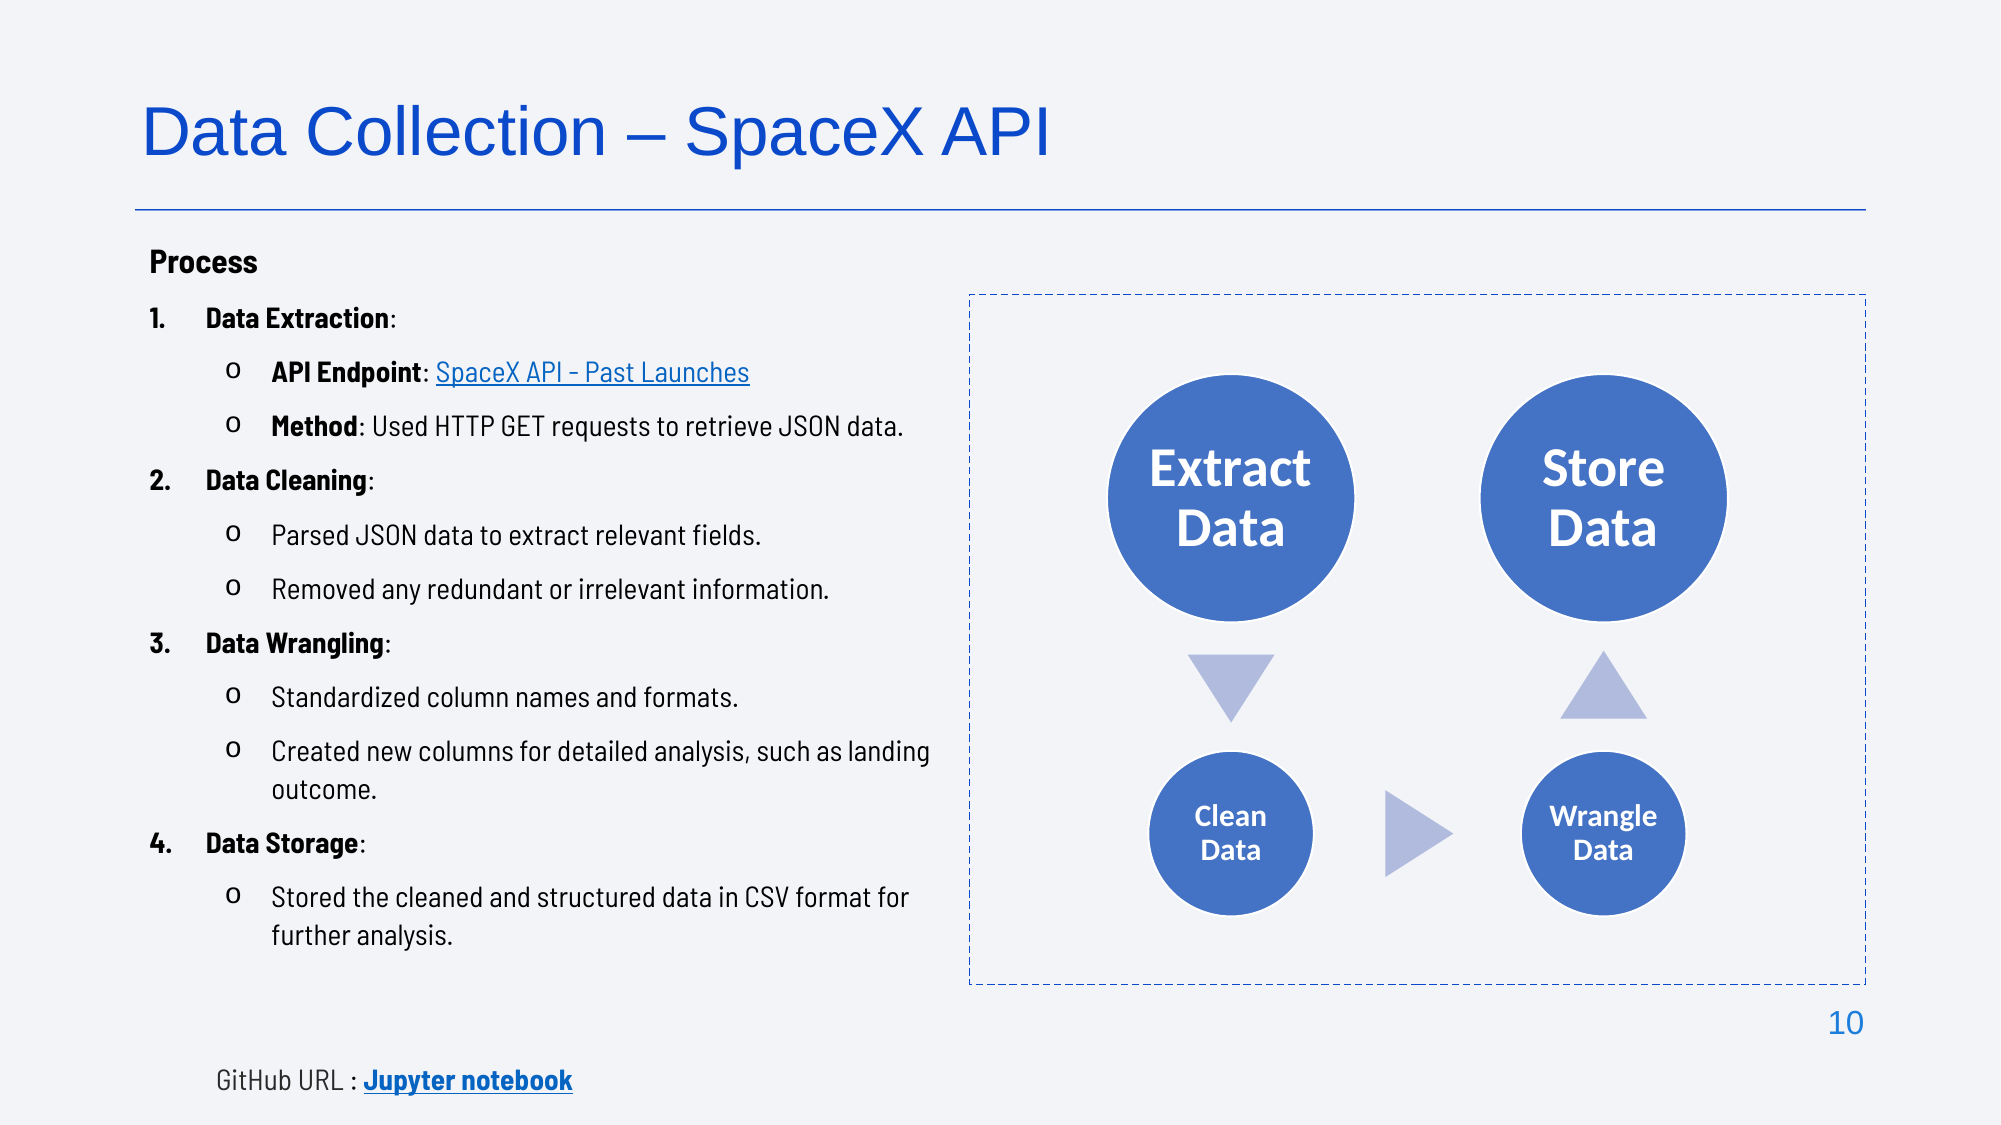

Data Collection – SpaceX API
Process
Data Extraction:
API Endpoint: SpaceX API - Past Launches
Method: Used HTTP GET requests to retrieve JSON data.
Data Cleaning:
Parsed JSON data to extract relevant fields.
Removed any redundant or irrelevant information.
Data Wrangling:
Standardized column names and formats.
Created new columns for detailed analysis, such as landing outcome.
Data Storage:
Stored the cleaned and structured data in CSV format for further analysis.

Extract Data
Clean Data
Wrangle Data
Store Data
10
GitHub URL : Jupyter notebook